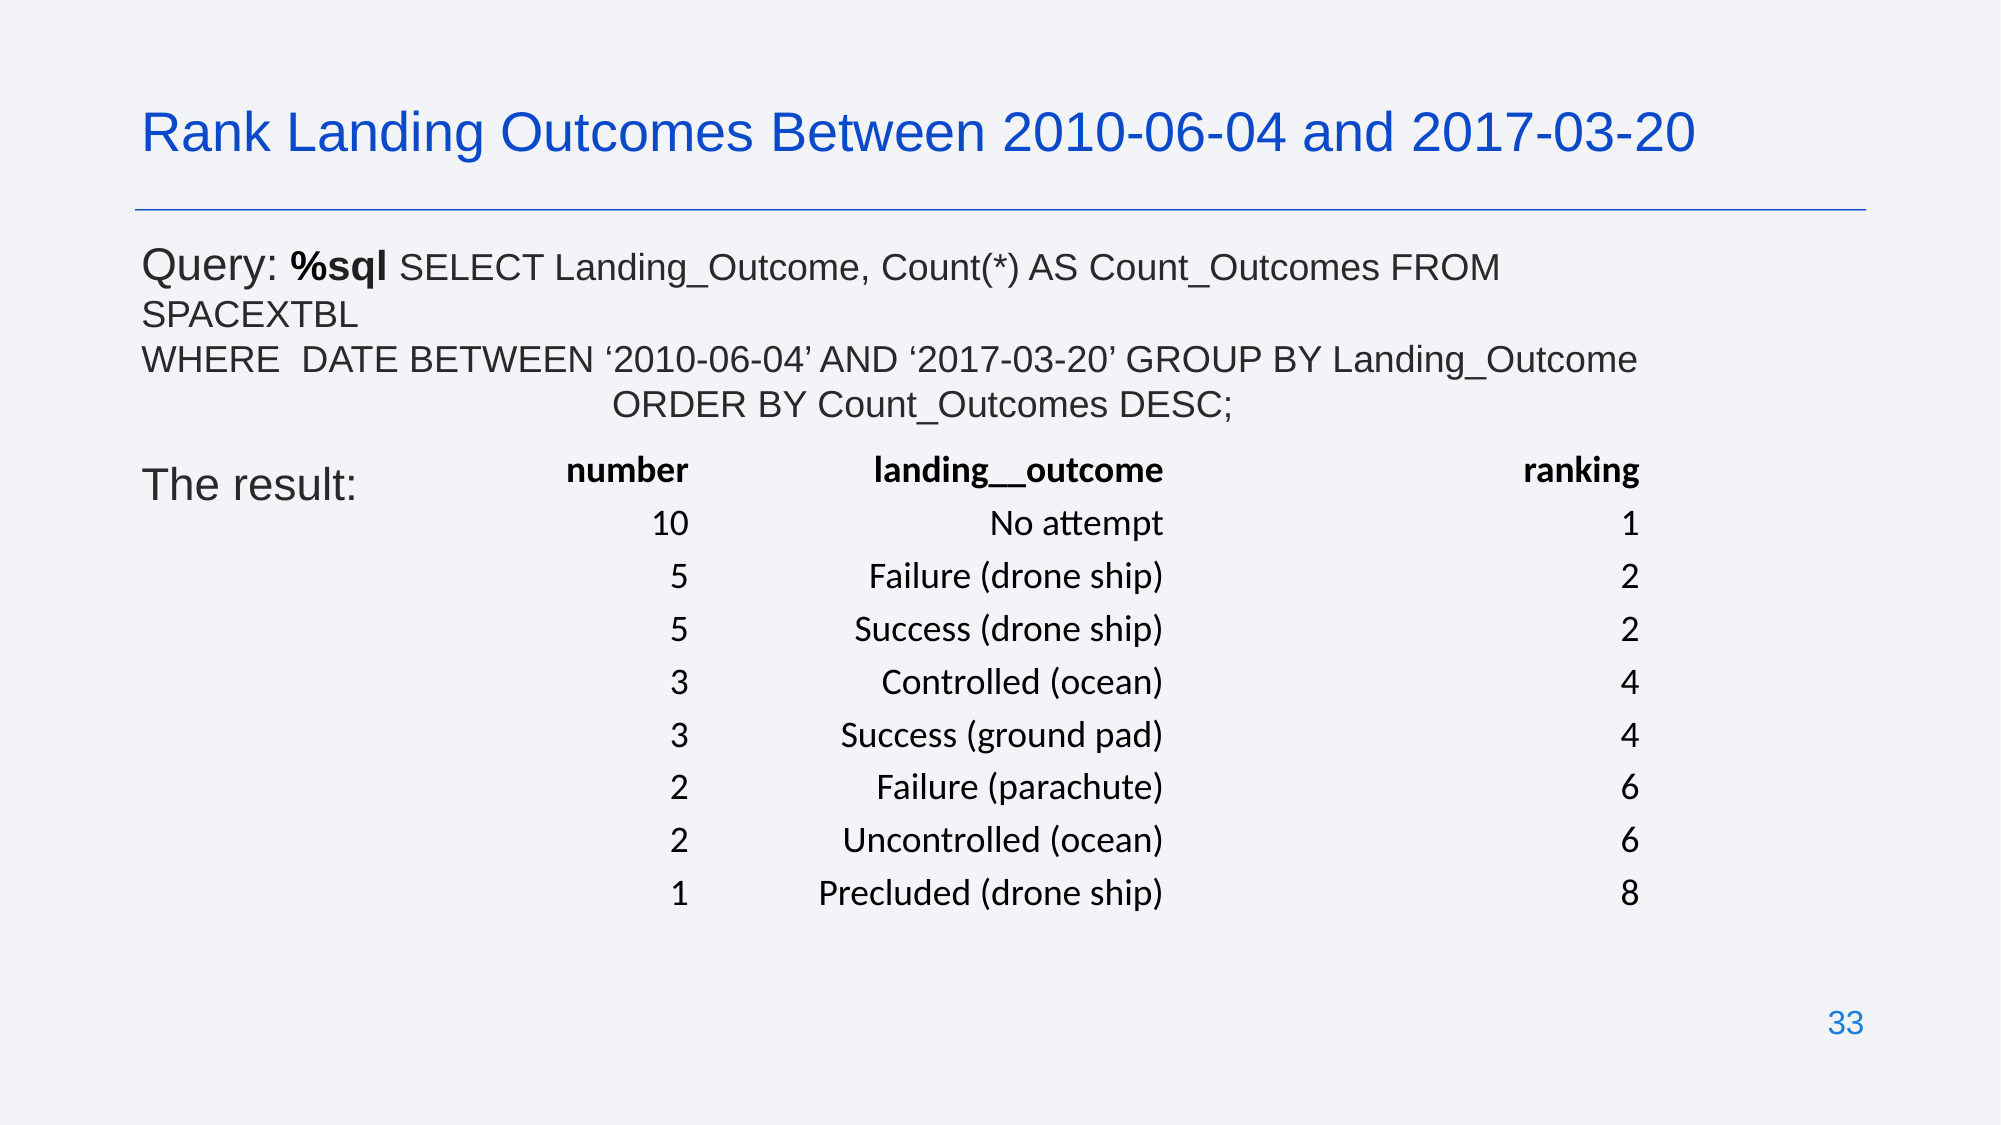

Rank Landing Outcomes Between 2010-06-04 and 2017-03-20
Query: %sql SELECT Landing_Outcome, Count(*) AS Count_Outcomes FROM SPACEXTBL
WHERE  DATE BETWEEN ‘2010-06-04’ AND ‘2017-03-20’ GROUP BY Landing_Outcome                                                    ORDER BY Count_Outcomes DESC;
The result:

| number | landing\_\_outcome | ranking |
| --- | --- | --- |
| 10 | No attempt | 1 |
| 5 | Failure (drone ship) | 2 |
| 5 | Success (drone ship) | 2 |
| 3 | Controlled (ocean) | 4 |
| 3 | Success (ground pad) | 4 |
| 2 | Failure (parachute) | 6 |
| 2 | Uncontrolled (ocean) | 6 |
| 1 | Precluded (drone ship) | 8 |
33